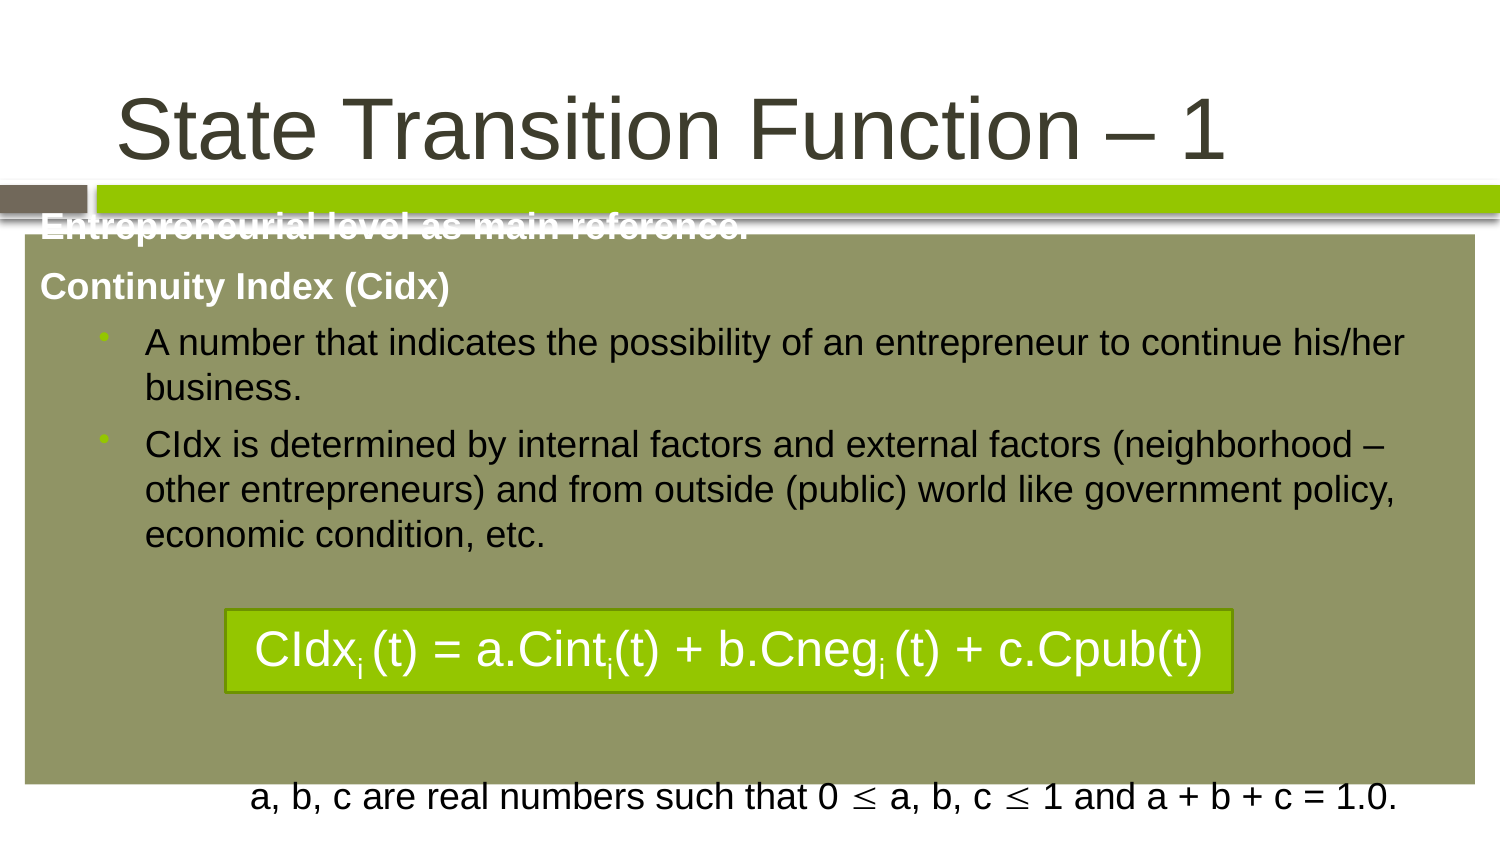

# State Transition Function – 1
Entrepreneurial level as main reference.
Continuity Index (Cidx)
A number that indicates the possibility of an entrepreneur to continue his/her business.
CIdx is determined by internal factors and external factors (neighborhood – other entrepreneurs) and from outside (public) world like government policy, economic condition, etc.

	a, b, c are real numbers such that 0 ≤ a, b, c ≤ 1 and a + b + c = 1.0.
 CIdxi (t) = a.Cinti(t) + b.Cnegi (t) + c.Cpub(t)